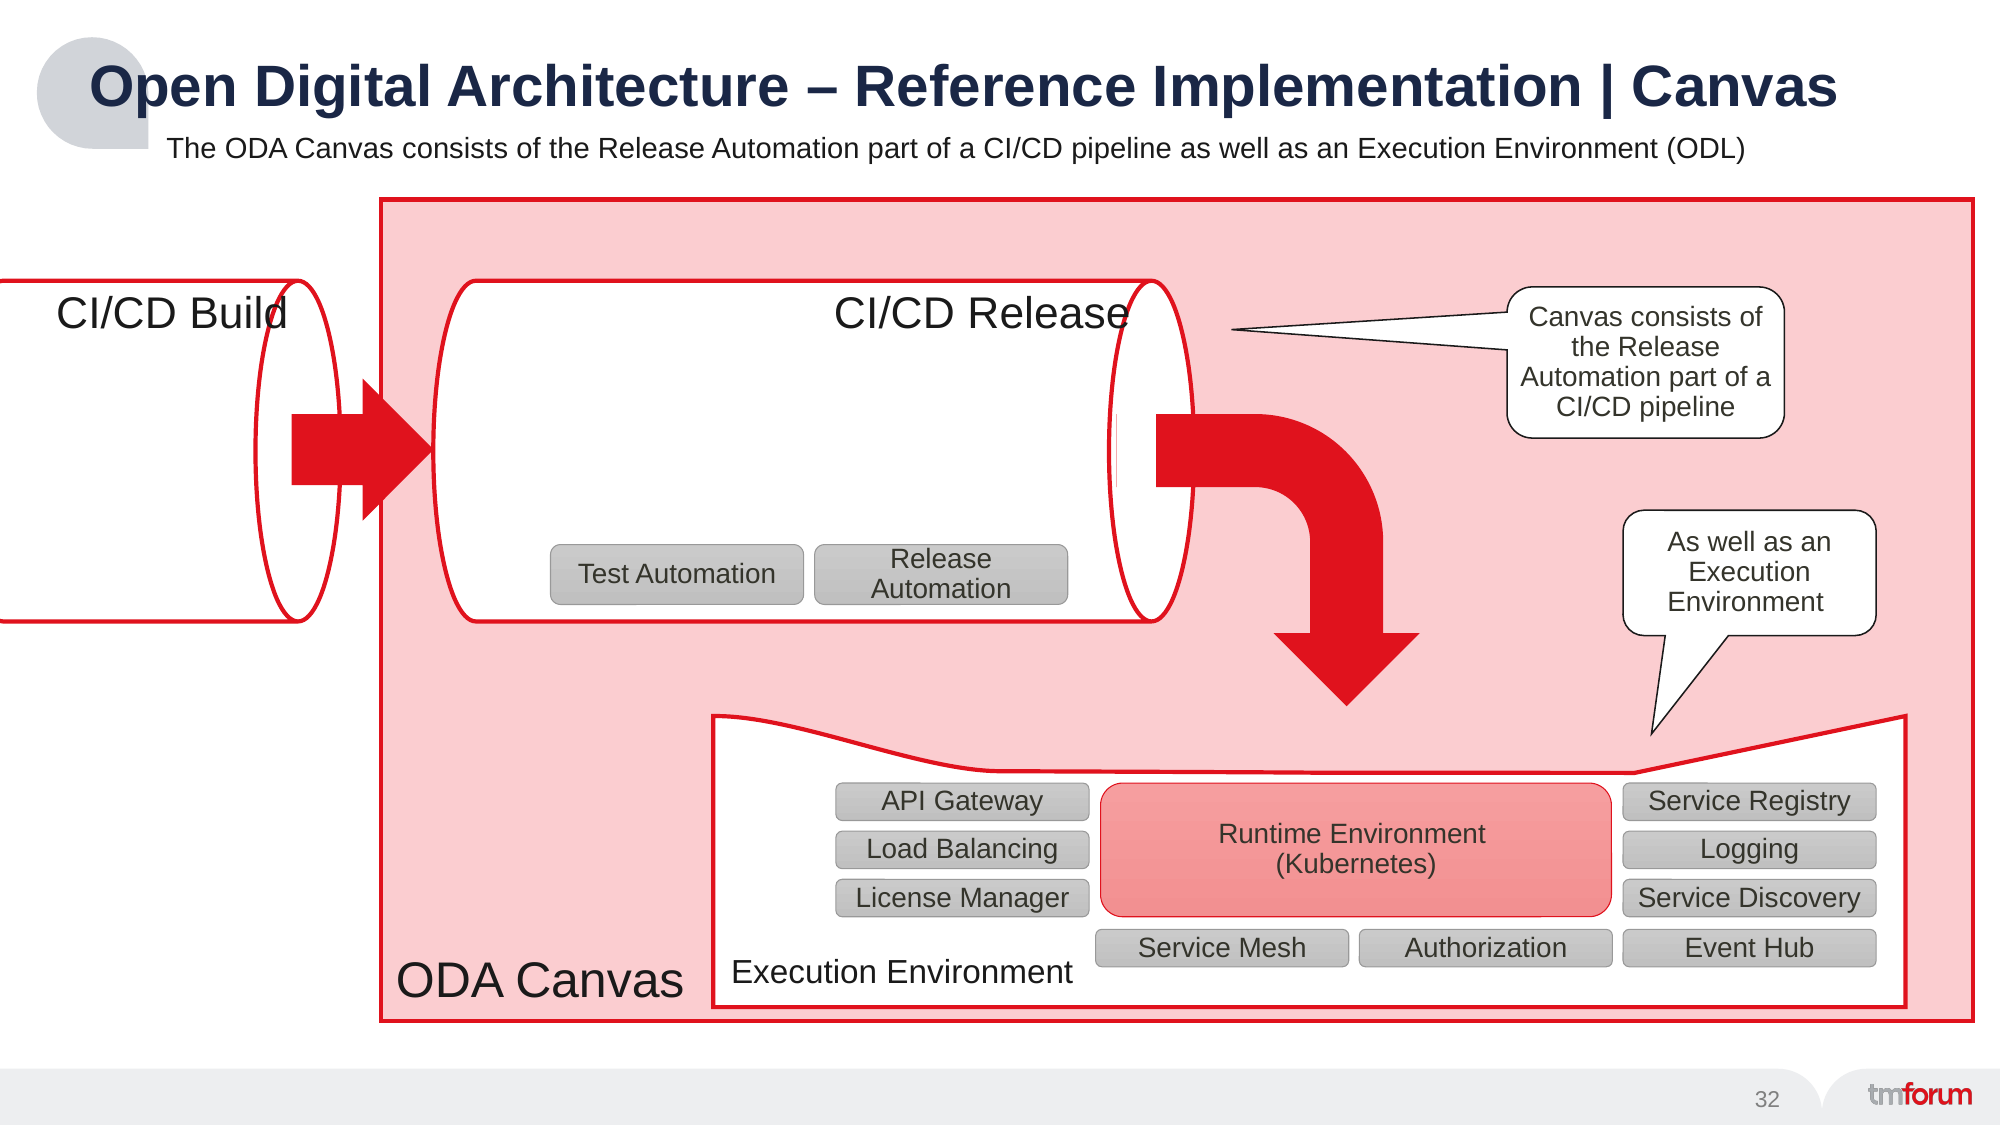

# Open Digital Architecture – Reference Implementation | Canvas

The ODA Canvas consists of the Release Automation part of a CI/CD pipeline as well as an Execution Environment (ODL)

CI/CD Build
CI/CD Release
Canvas consists of the Release Automation part of a CI/CD pipeline

As well as an Execution Environment
Test Automation
Release Automation

API Gateway
Runtime Environment
(Kubernetes)
Service Registry
Load Balancing
Logging
License Manager
Service Discovery
Service Mesh
Authorization
Event Hub
ODA Canvas
Execution Environment